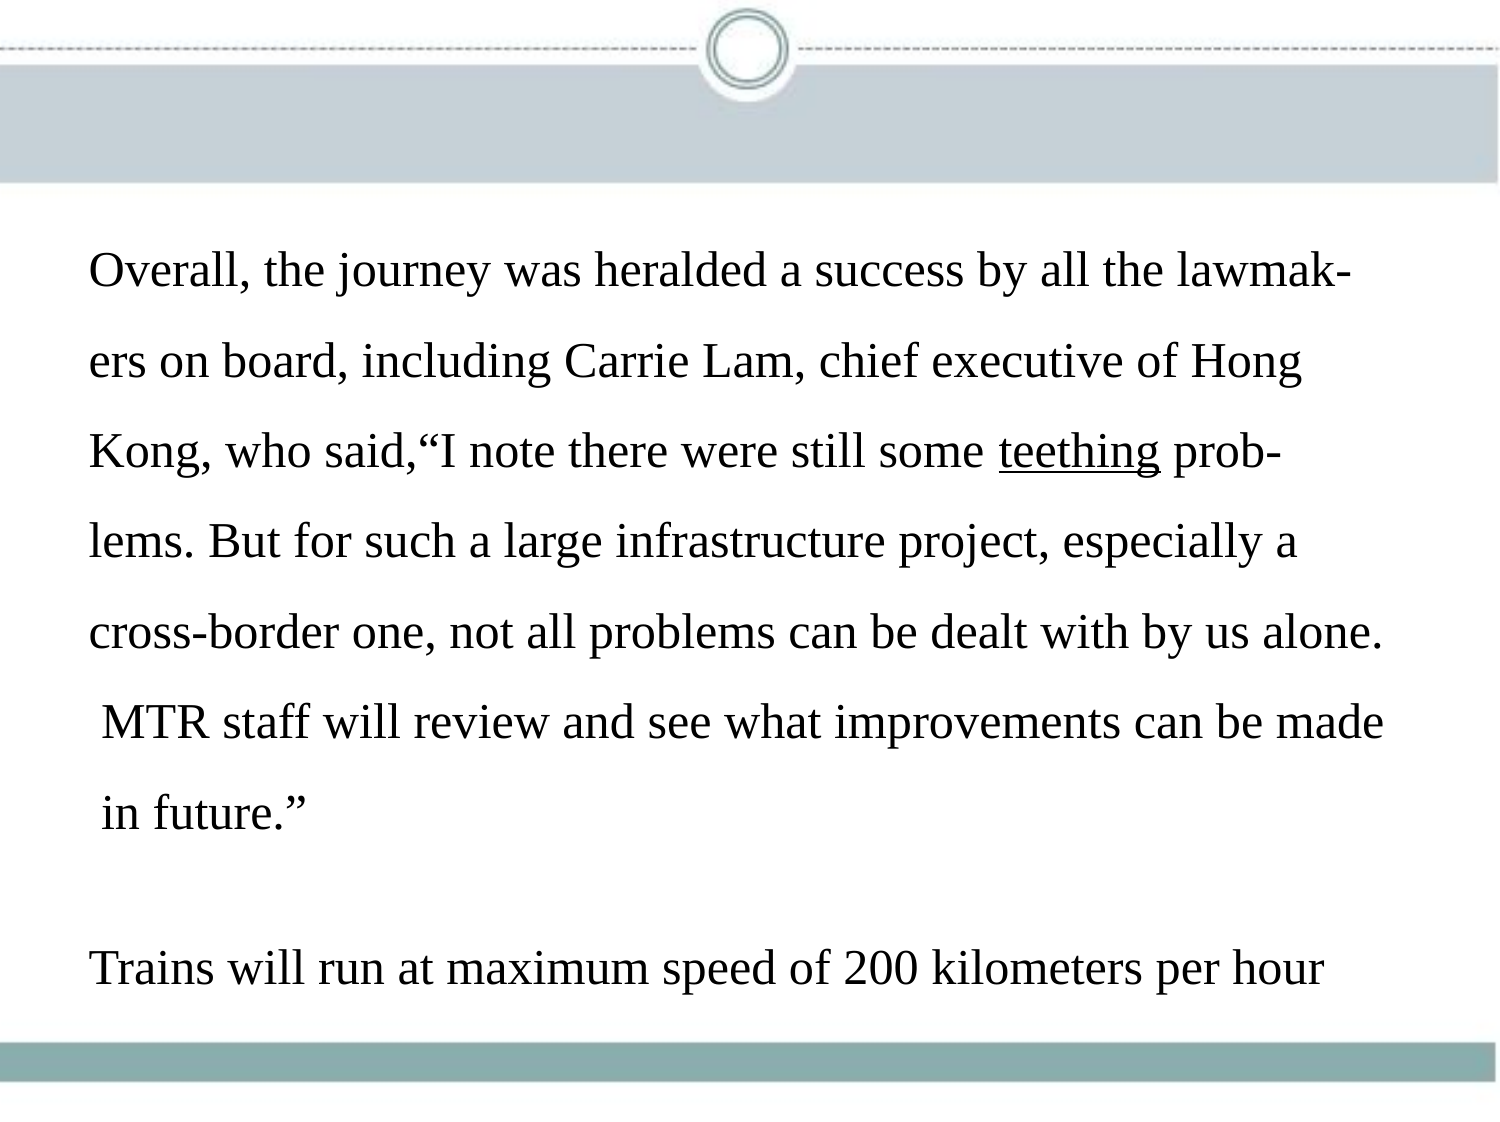

Overall, the journey was heralded a success by all the lawmak-
ers on board, including Carrie Lam, chief executive of Hong
Kong, who said,“I note there were still some teething prob-
lems. But for such a large infrastructure project, especially a
cross-border one, not all problems can be dealt with by us alone.
 MTR staff will review and see what improvements can be made
 in future.”
Trains will run at maximum speed of 200 kilometers per hour